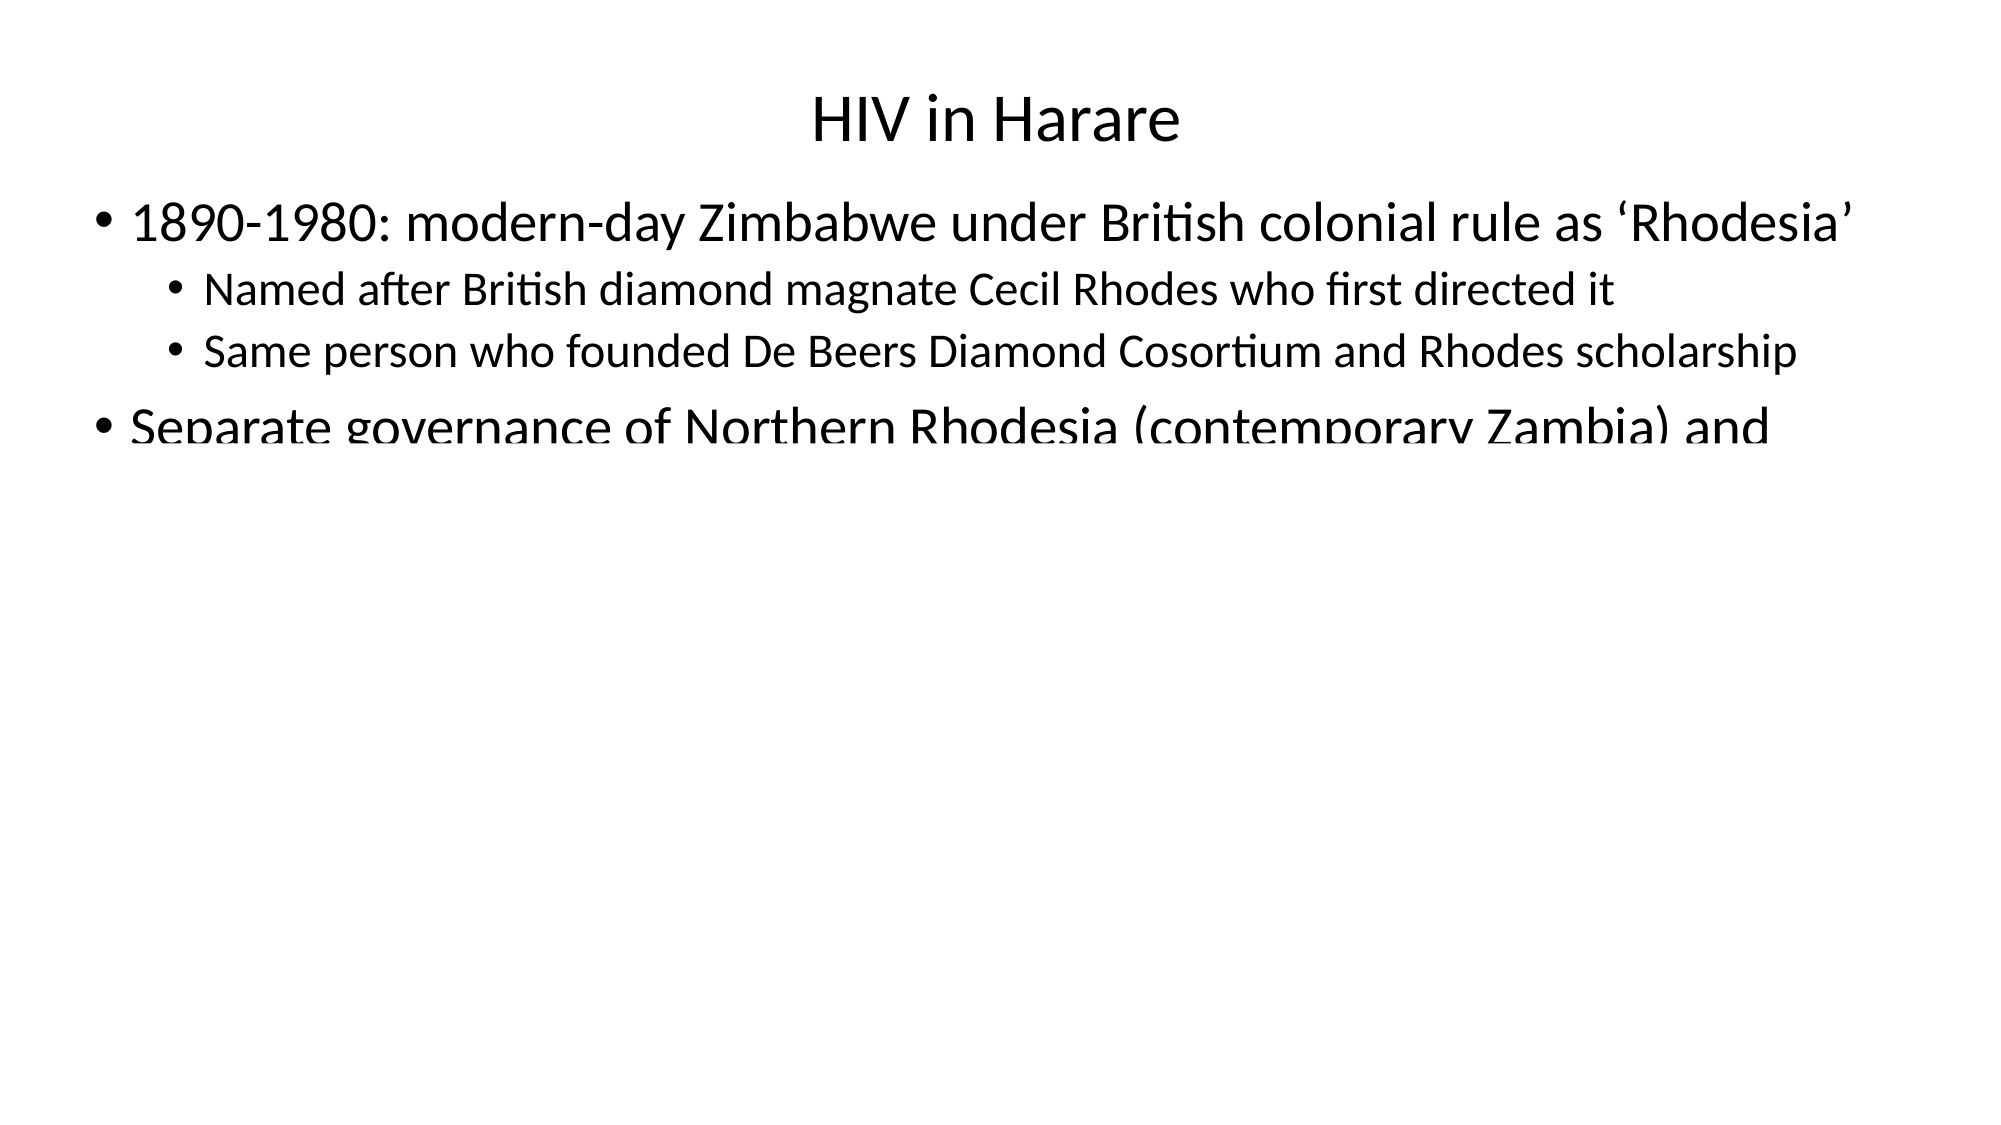

HIV in Harare
1890-1980: modern-day Zimbabwe under British colonial rule as ‘Rhodesia’
Named after British diamond magnate Cecil Rhodes who first directed it
Same person who founded De Beers Diamond Cosortium and Rhodes scholarship
Separate governance of Northern Rhodesia (contemporary Zambia) and Southern Rhodesia (contemporary Zimbabwe) and Nyasaland (contemporary Malawi). Forced together in 1953 despite heavy African opposition.
Secession and eventual independence of Northern Rhodesia and Nyasaland
1970 white-colonialist government declared itself the independent nation of Rhodesia; violent civil war ensued until modern-day Zimbabwe was achieved independence in 1980
This was around the same time that the western world became aware of HIV